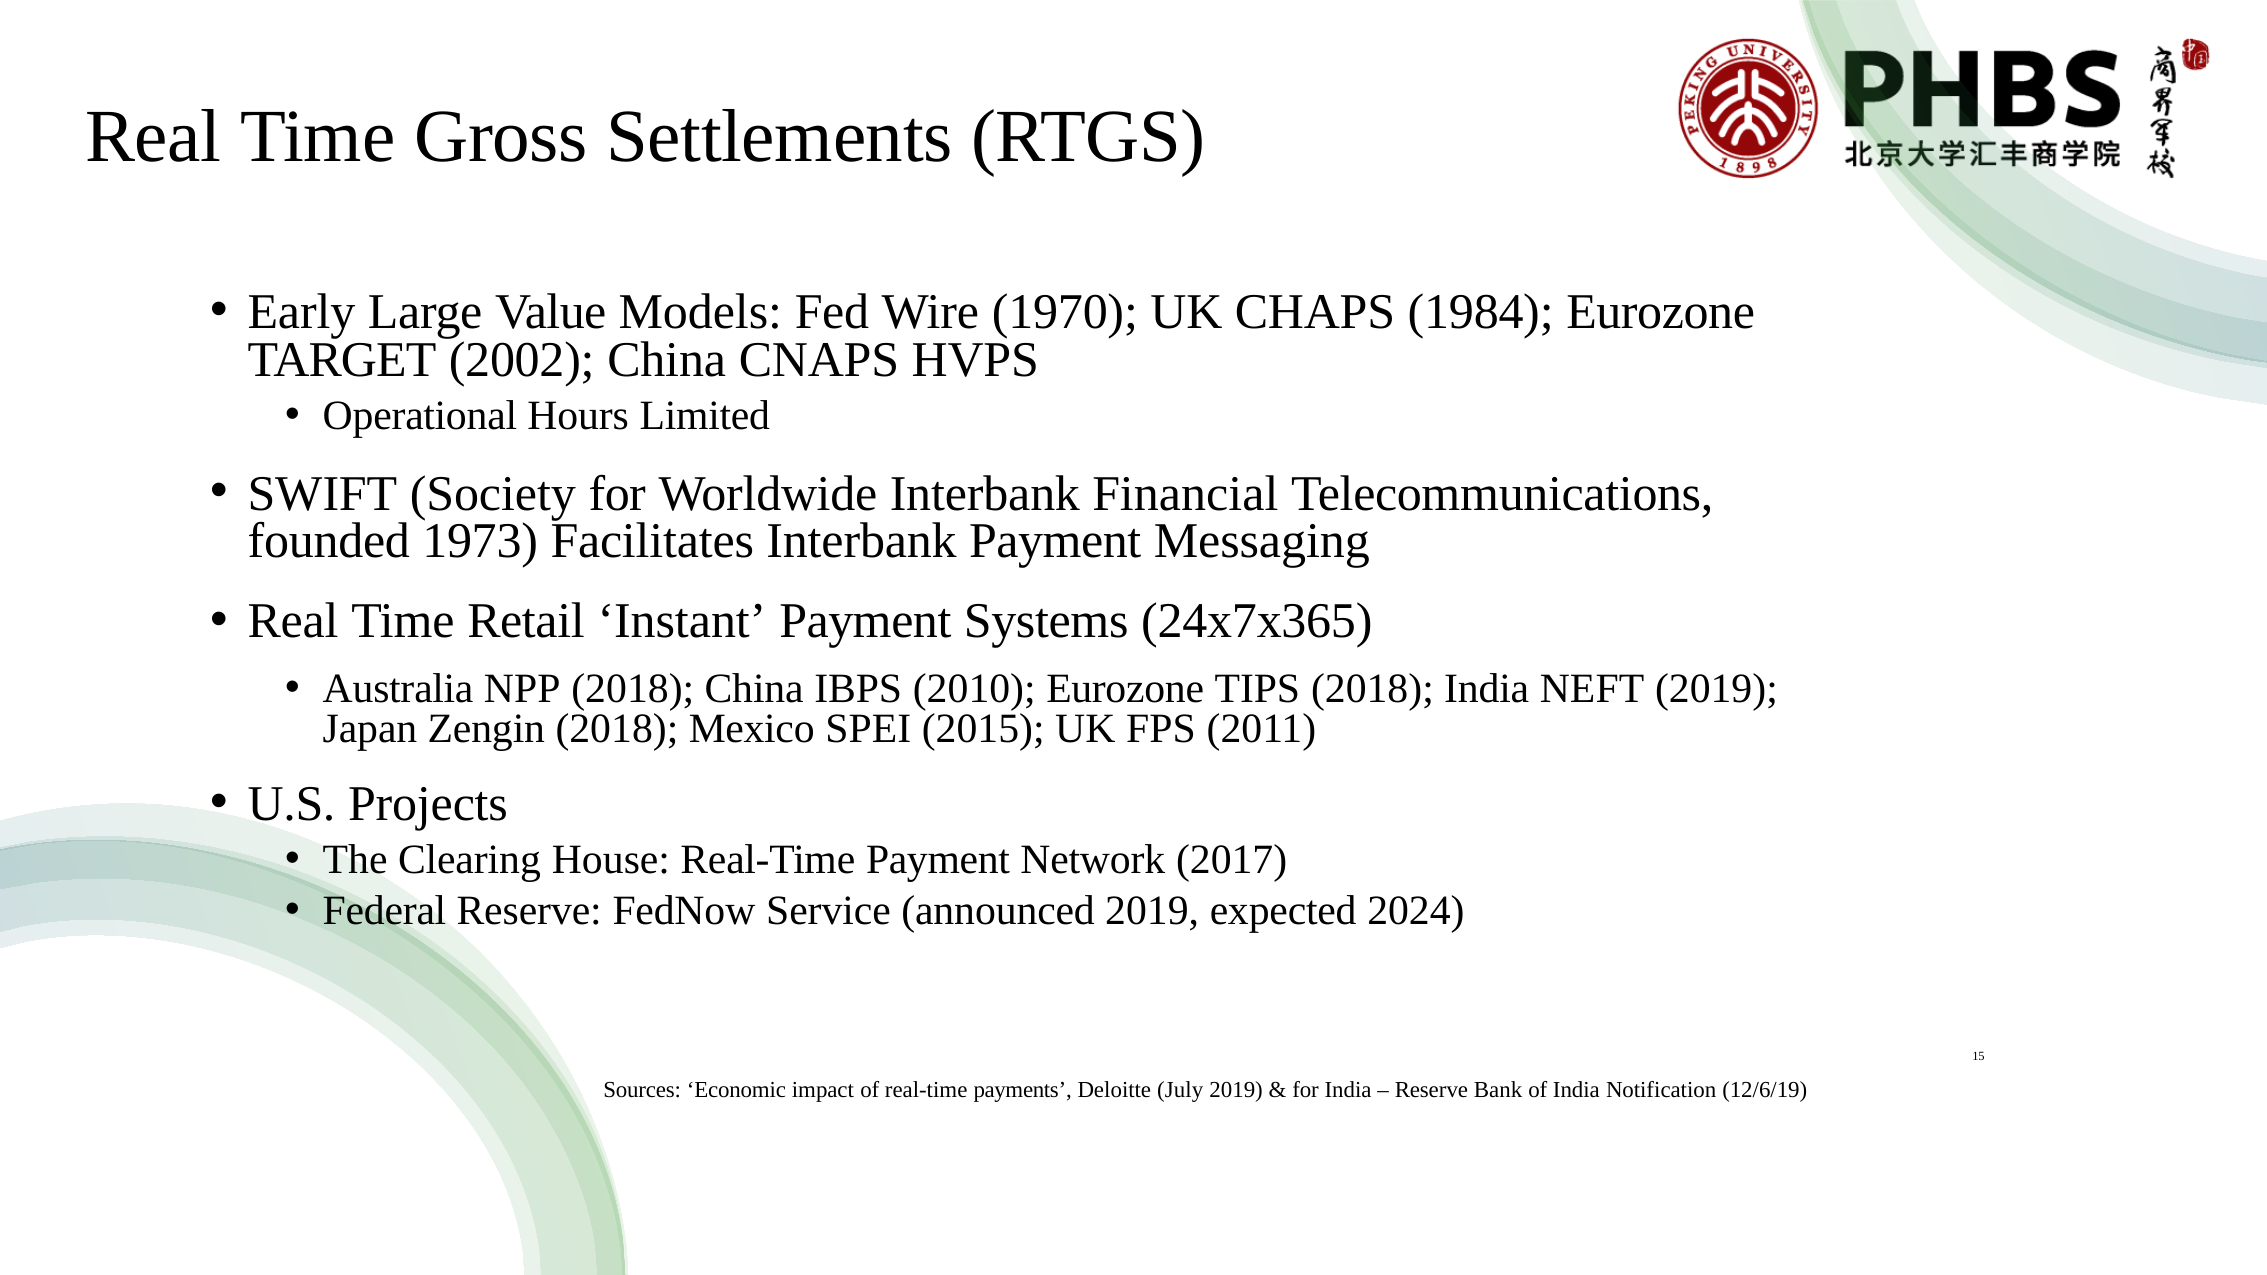

# Real Time Gross Settlements (RTGS)
Early Large Value Models: Fed Wire (1970); UK CHAPS (1984); Eurozone  TARGET (2002); China CNAPS HVPS
Operational Hours Limited
SWIFT (Society for Worldwide Interbank Financial Telecommunications,  founded 1973) Facilitates Interbank Payment Messaging
Real Time Retail ‘Instant’ Payment Systems (24x7x365)
Australia NPP (2018); China IBPS (2010); Eurozone TIPS (2018); India NEFT (2019);  Japan Zengin (2018); Mexico SPEI (2015); UK FPS (2011)
U.S. Projects
The Clearing House: Real-Time Payment Network (2017)
Federal Reserve: FedNow Service (announced 2019, expected 2024)
15
Sources: ‘Economic impact of real-time payments’, Deloitte (July 2019) & for India – Reserve Bank of India Notification (12/6/19)